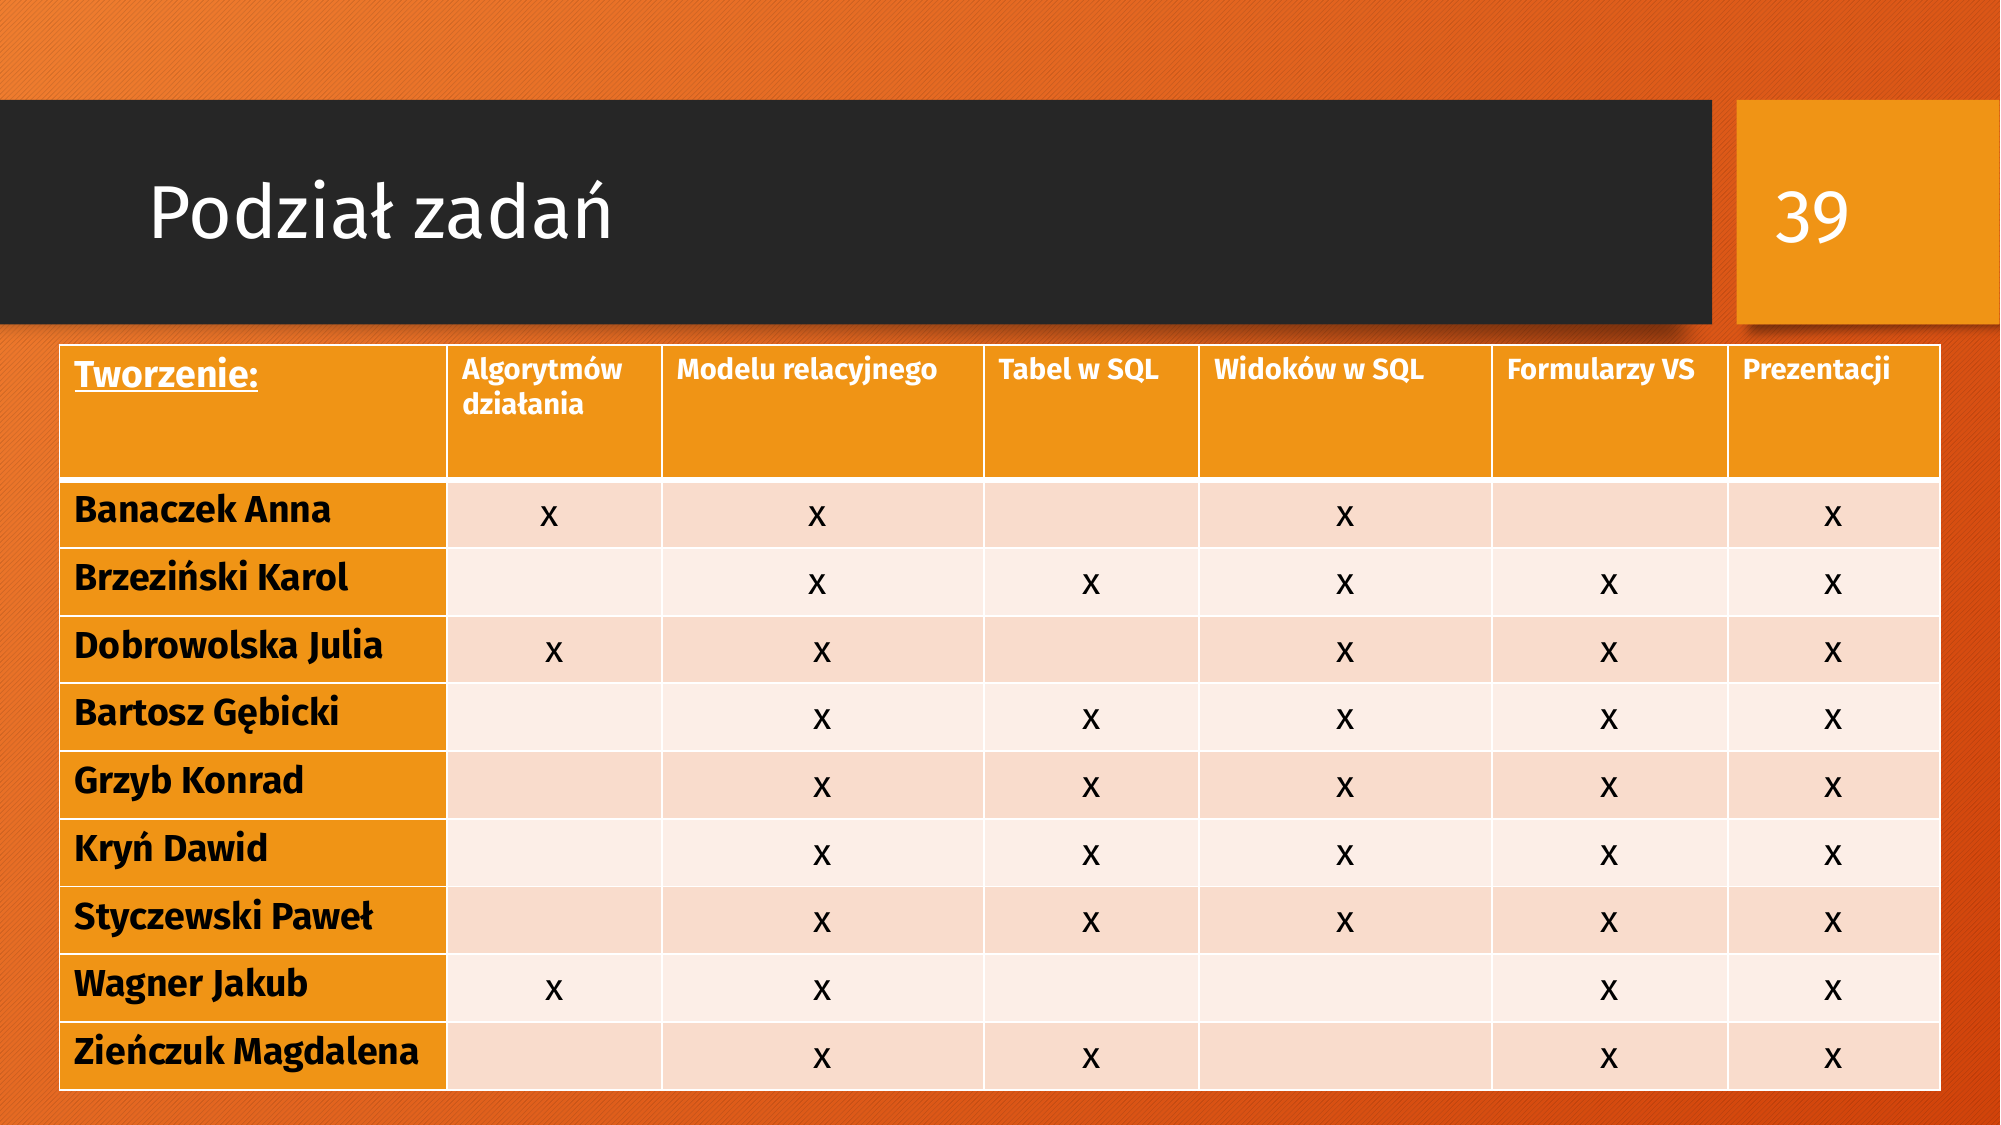

39
Podział zadań
| Tworzenie: | Algorytmów działania | Modelu relacyjnego | Tabel w SQL | Widoków w SQL | Formularzy VS | Prezentacji |
| --- | --- | --- | --- | --- | --- | --- |
| Banaczek Anna | x | x |  | x |  | x |
| Brzeziński Karol |  | x | x | x | x | x |
| Dobrowolska Julia | x | x |  | x | x | x |
| Bartosz Gębicki |  | x | x | x | x | x |
| Grzyb Konrad |  | x | x | x | x | x |
| Kryń Dawid |  | x | x | x | x | x |
| Styczewski Paweł |  | x | x | x | x | x |
| Wagner Jakub | x | x |  |  | x | x |
| Zieńczuk Magdalena |  | x | x |  | x | x |